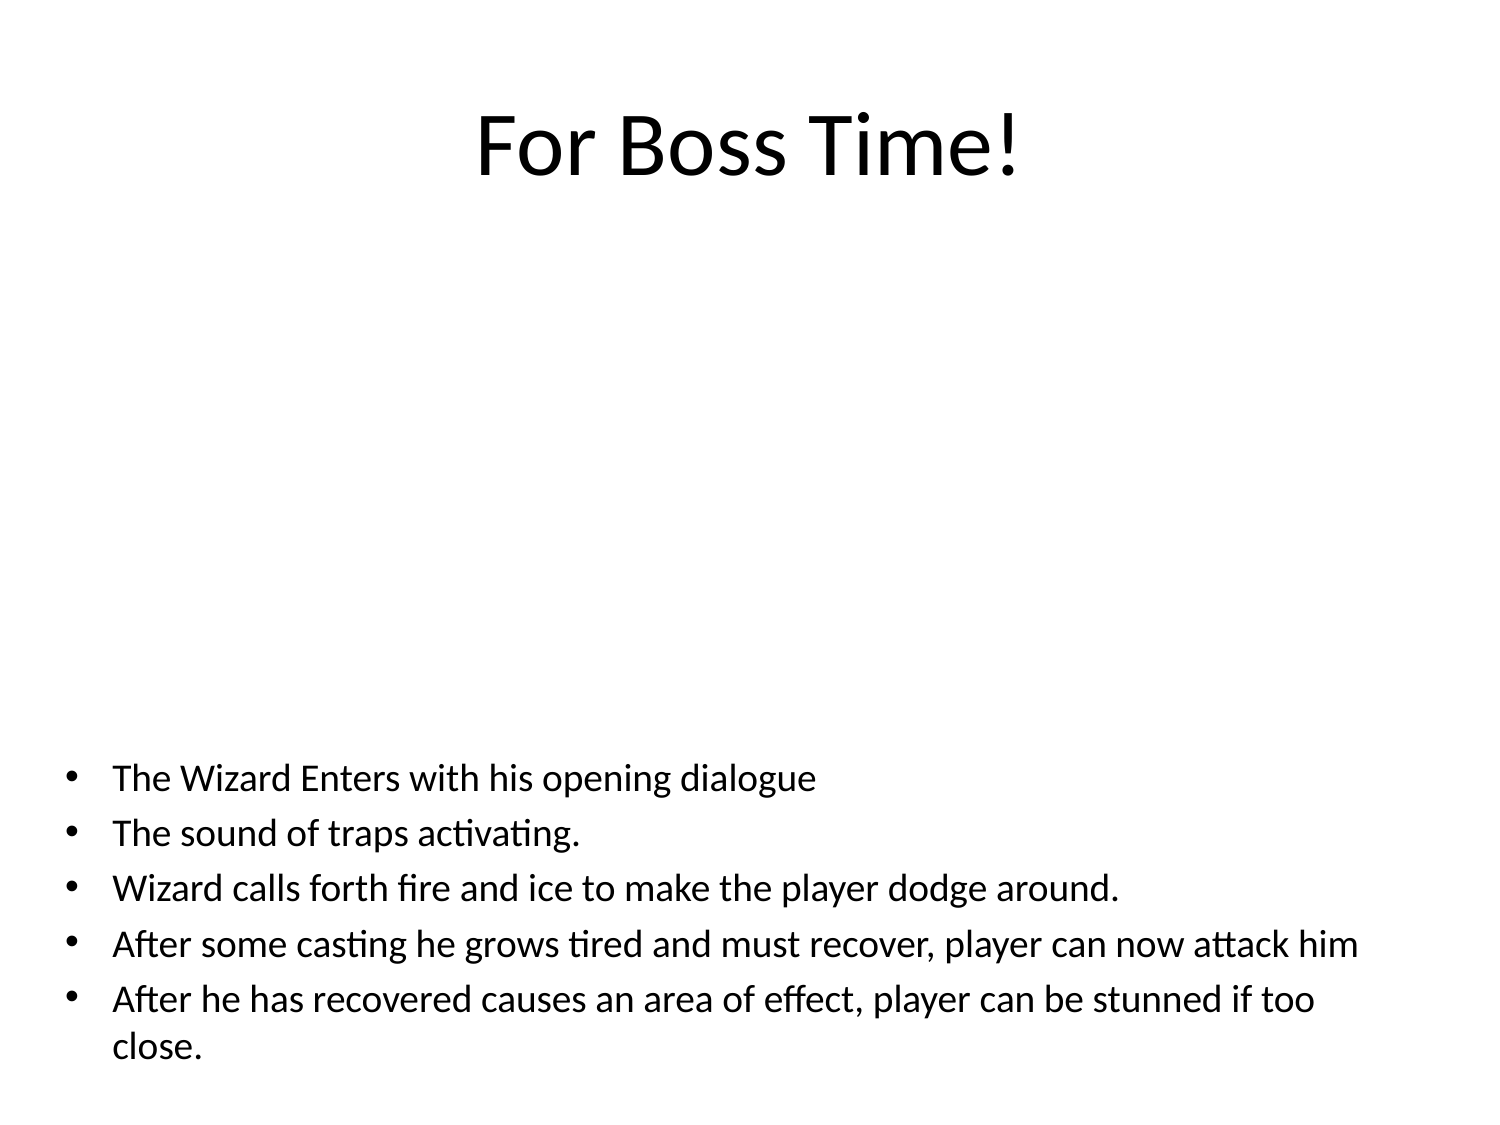

# For Boss Time!
The Wizard Enters with his opening dialogue
The sound of traps activating.
Wizard calls forth fire and ice to make the player dodge around.
After some casting he grows tired and must recover, player can now attack him
After he has recovered causes an area of effect, player can be stunned if too close.